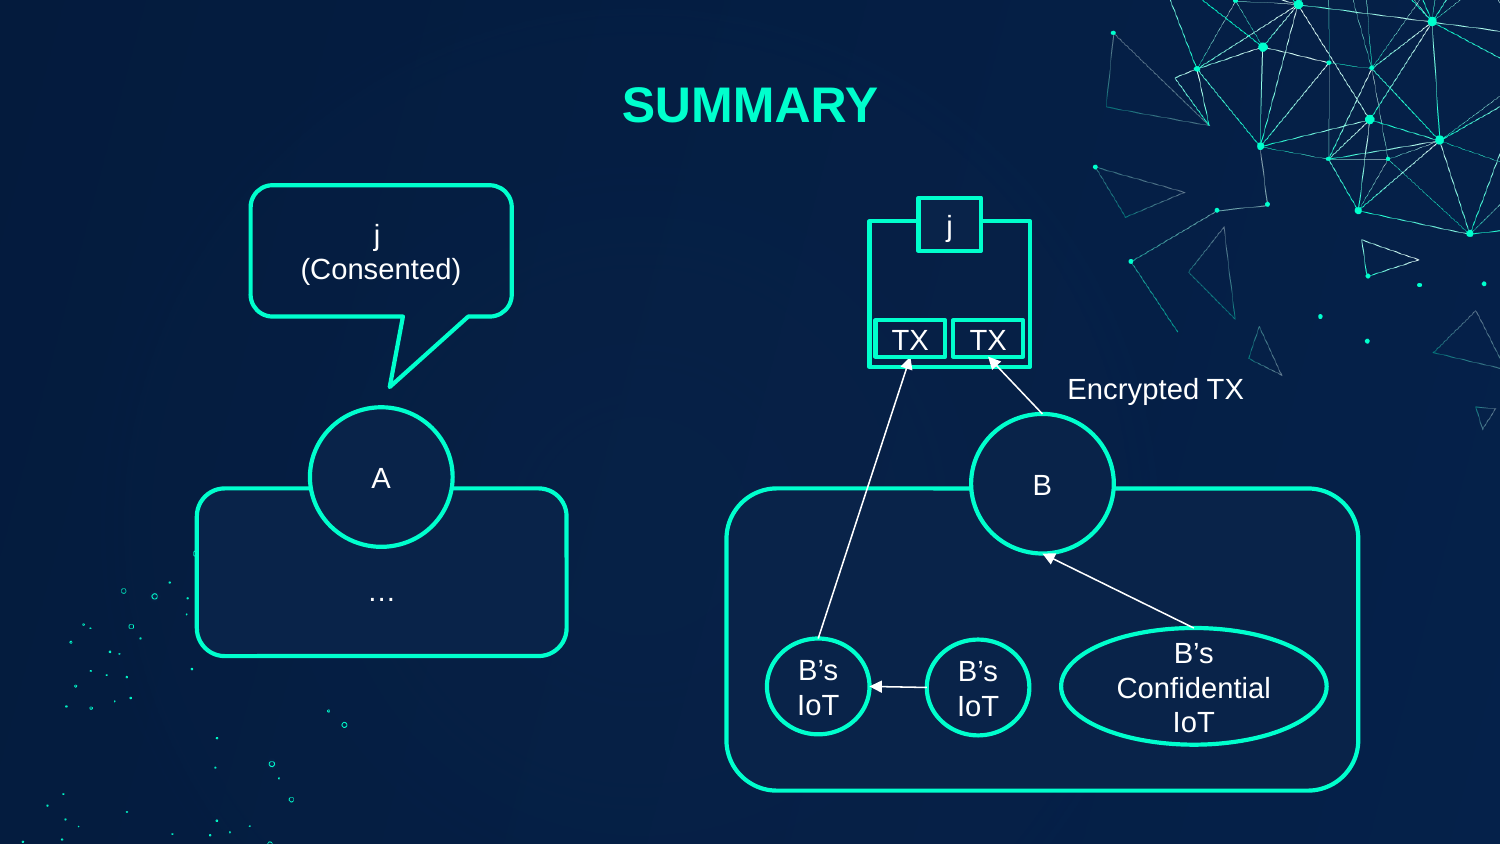

# SUMMARY
j
(Consented)
j

TX
TX
Encrypted TX
A
B

…

B’s Confidential
IoT
B’s IoT
B’s IoT